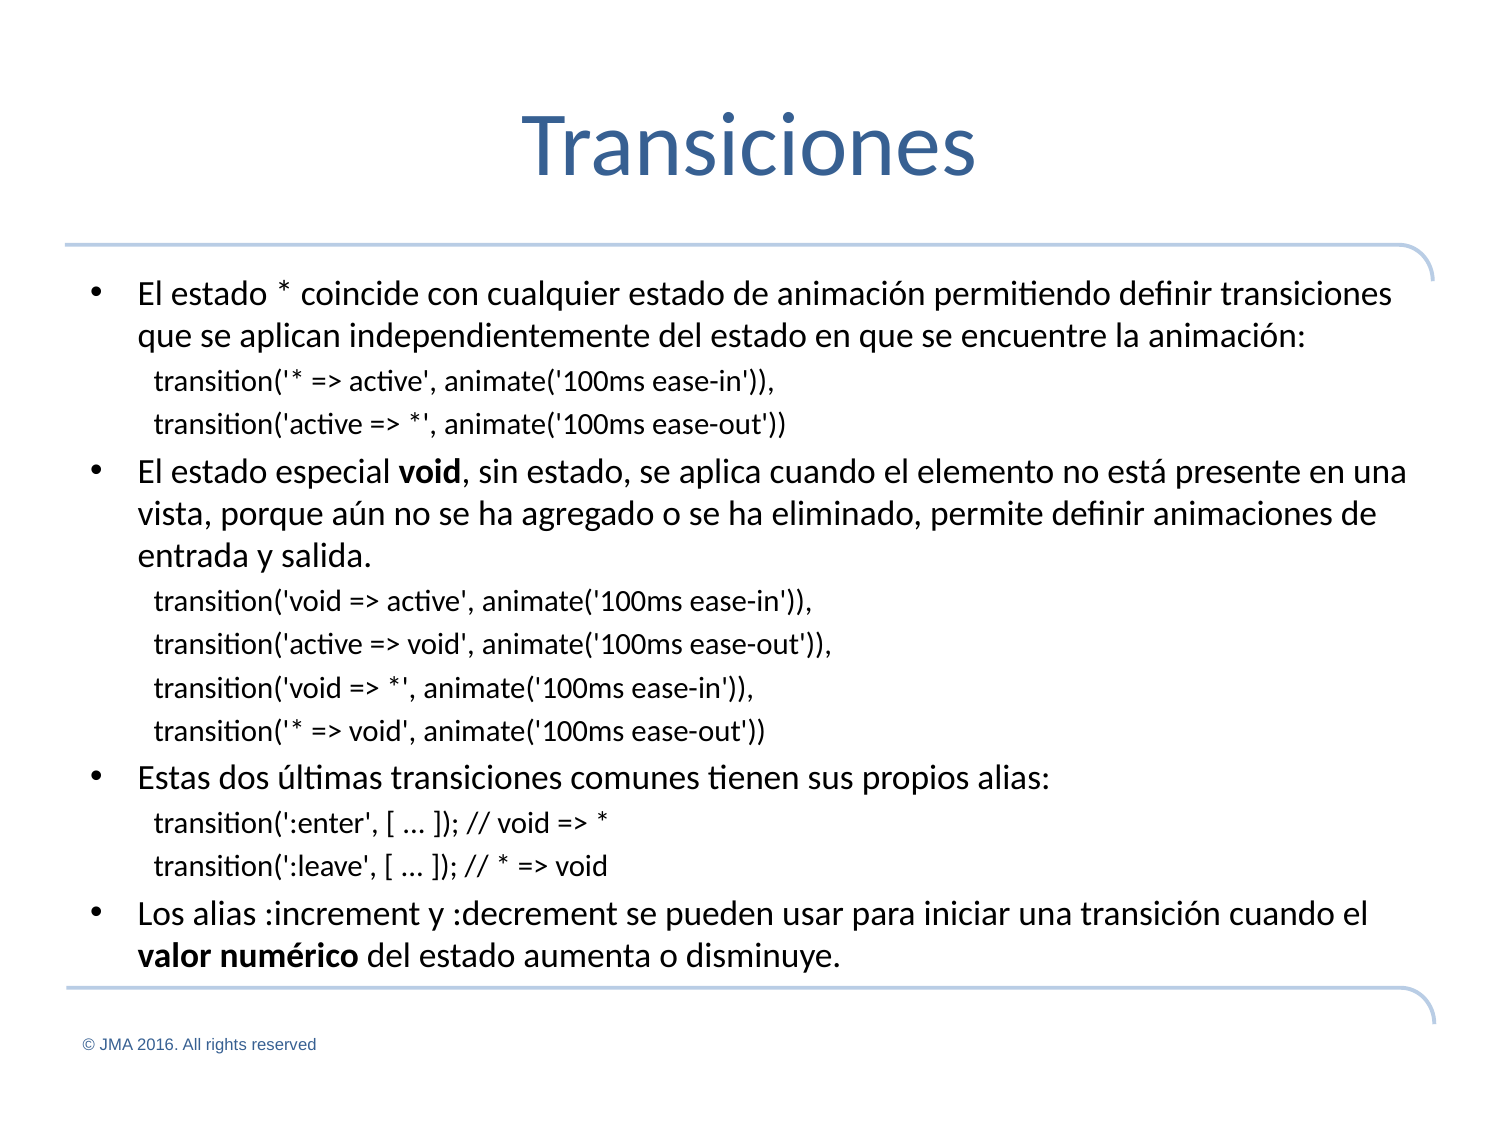

# Transiciones
El estado * coincide con cualquier estado de animación permitiendo definir transiciones que se aplican independientemente del estado en que se encuentre la animación:
transition('* => active', animate('100ms ease-in')),
transition('active => *', animate('100ms ease-out'))
El estado especial void, sin estado, se aplica cuando el elemento no está presente en una vista, porque aún no se ha agregado o se ha eliminado, permite definir animaciones de entrada y salida.
transition('void => active', animate('100ms ease-in')),
transition('active => void', animate('100ms ease-out')),
transition('void => *', animate('100ms ease-in')),
transition('* => void', animate('100ms ease-out'))
Estas dos últimas transiciones comunes tienen sus propios alias:
transition(':enter', [ ... ]); // void => *
transition(':leave', [ ... ]); // * => void
Los alias :increment y :decrement se pueden usar para iniciar una transición cuando el valor numérico del estado aumenta o disminuye.